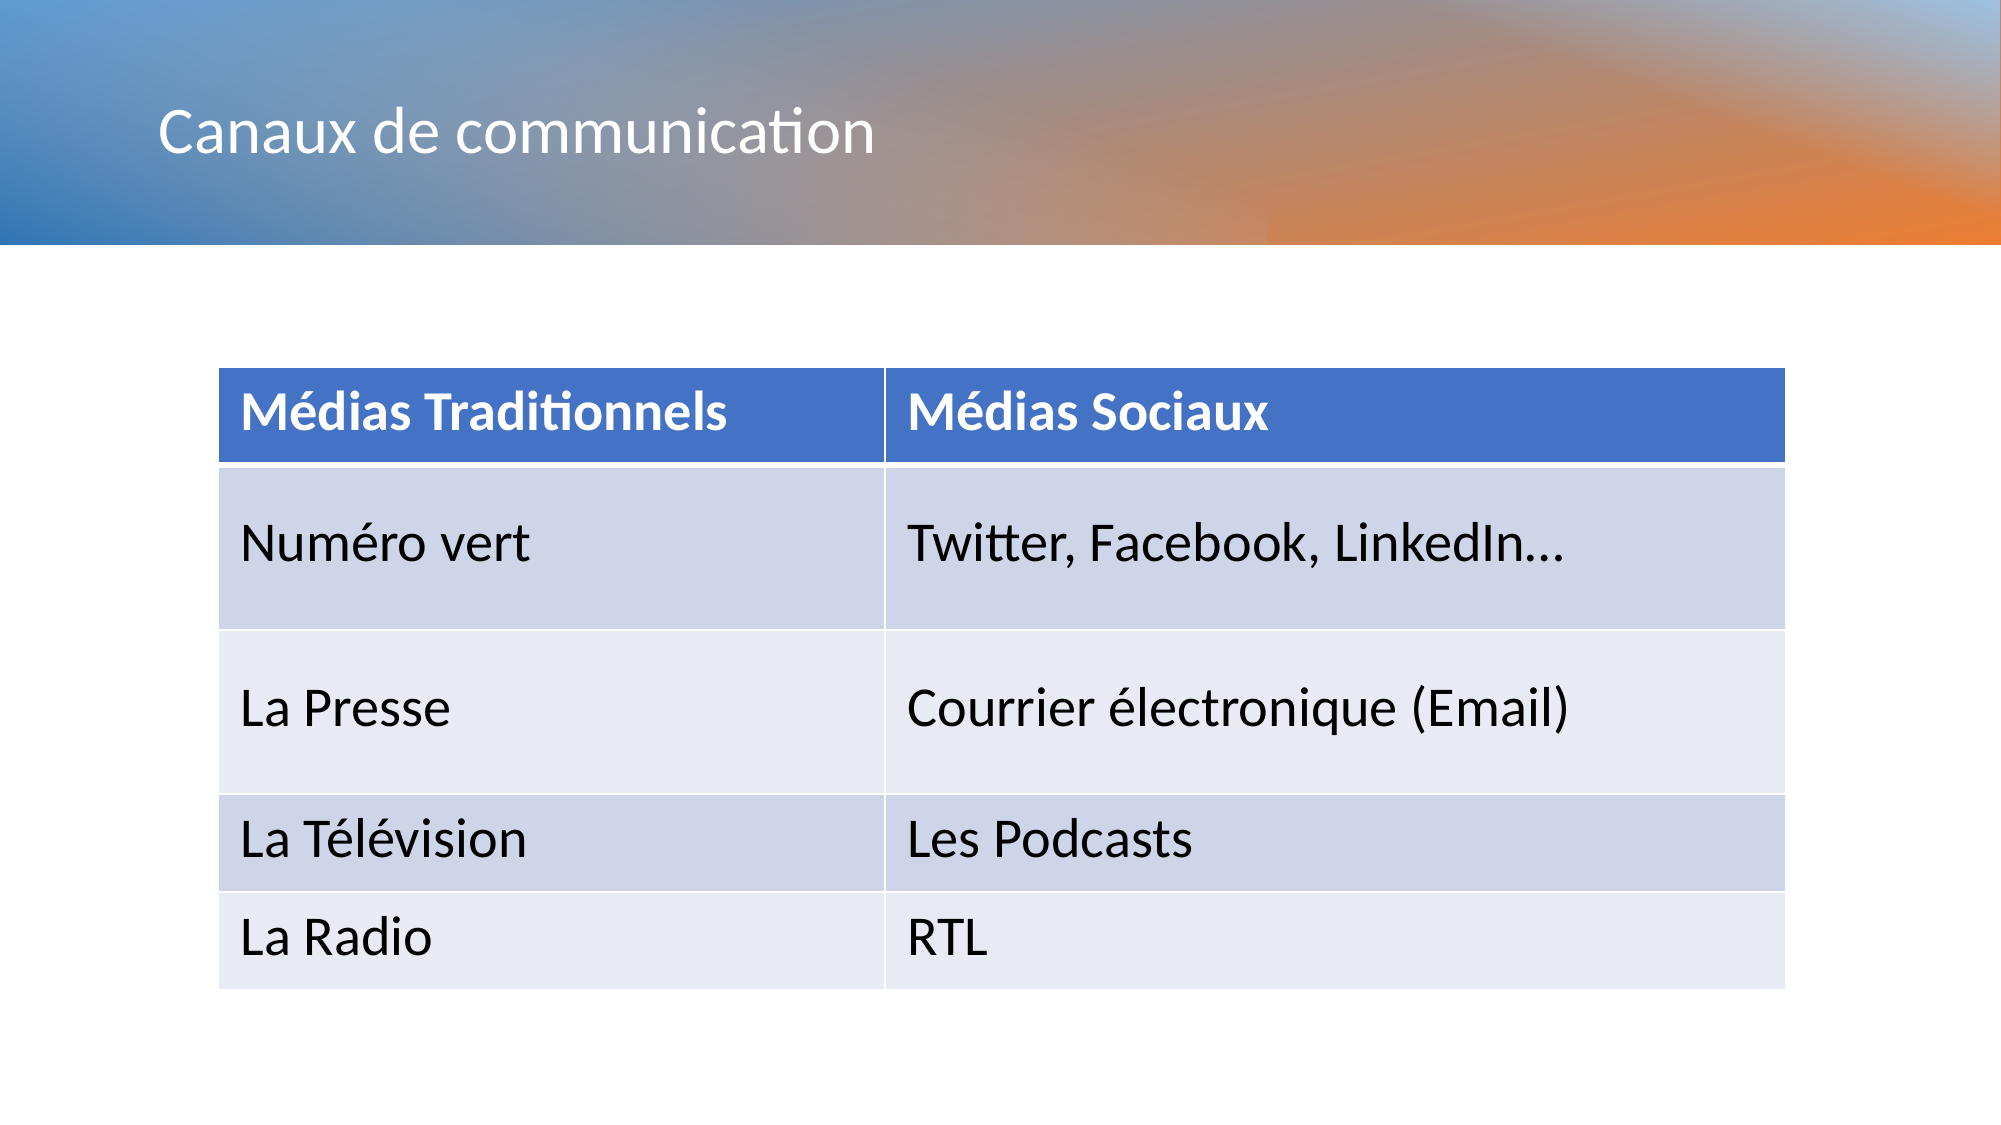

# Canaux de communication
| Médias Traditionnels | Médias Sociaux |
| --- | --- |
| Numéro vert | Twitter, Facebook, LinkedIn… |
| La Presse | Courrier électronique (Email) |
| La Télévision | Les Podcasts |
| La Radio | RTL |